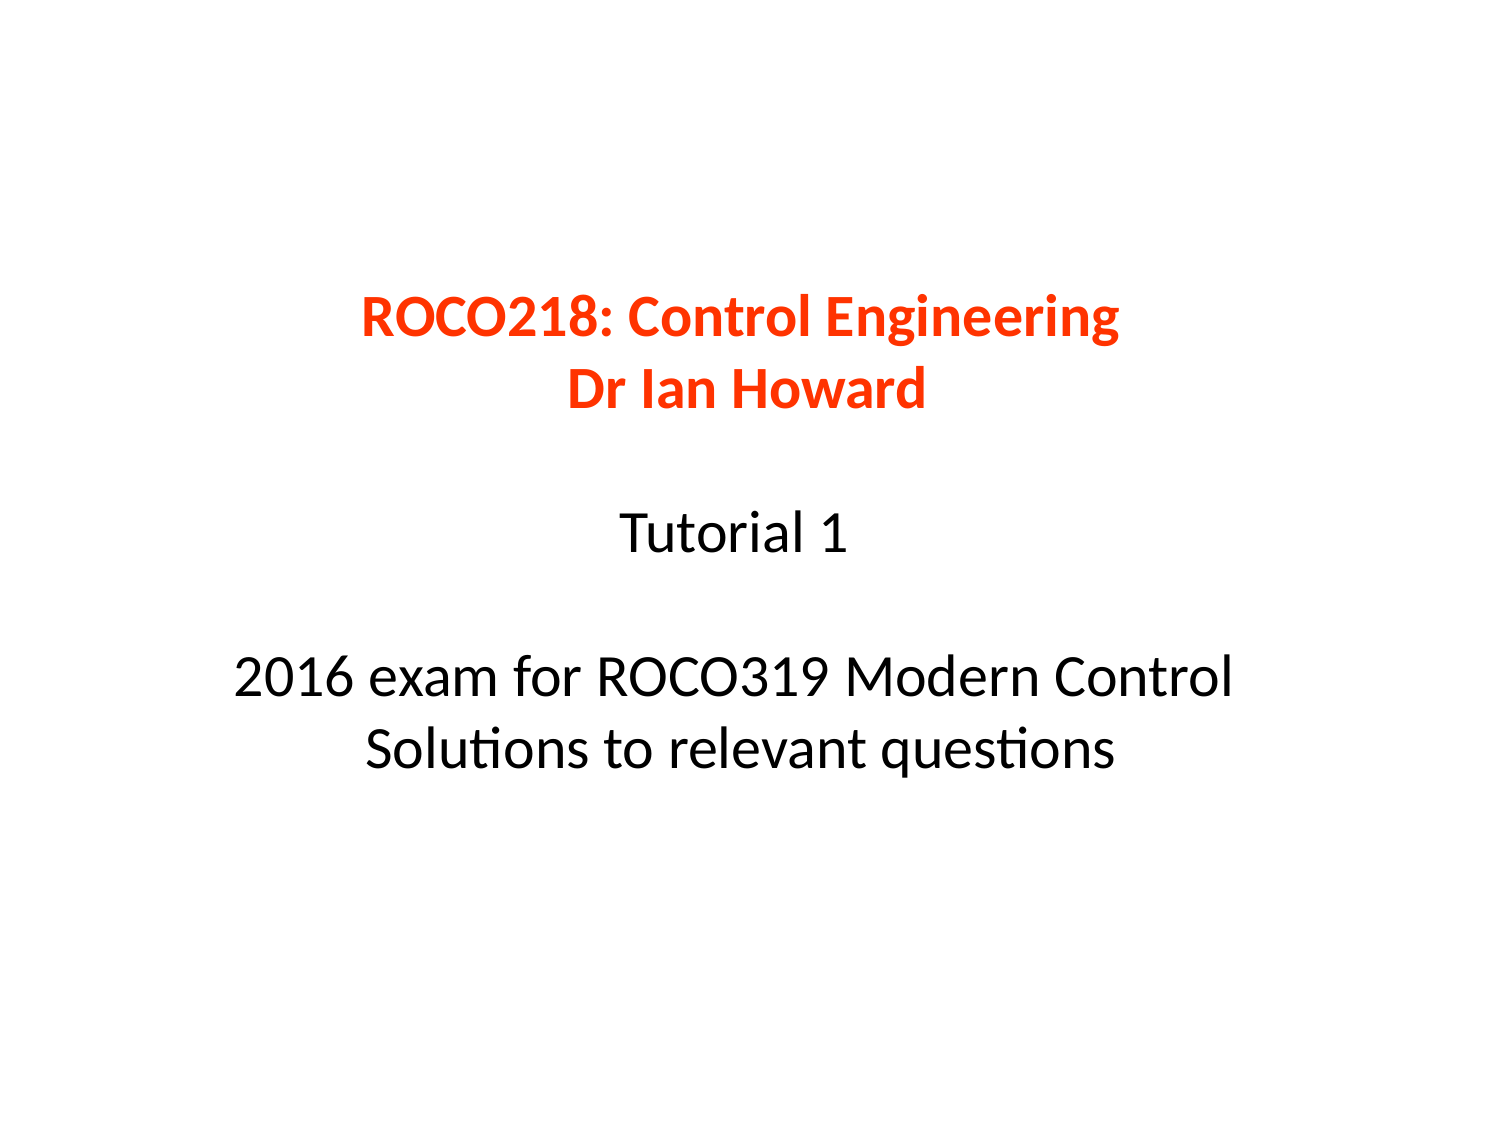

# ROCO218: Control Engineering Dr Ian Howard Tutorial 1 2016 exam for ROCO319 Modern Control Solutions to relevant questions